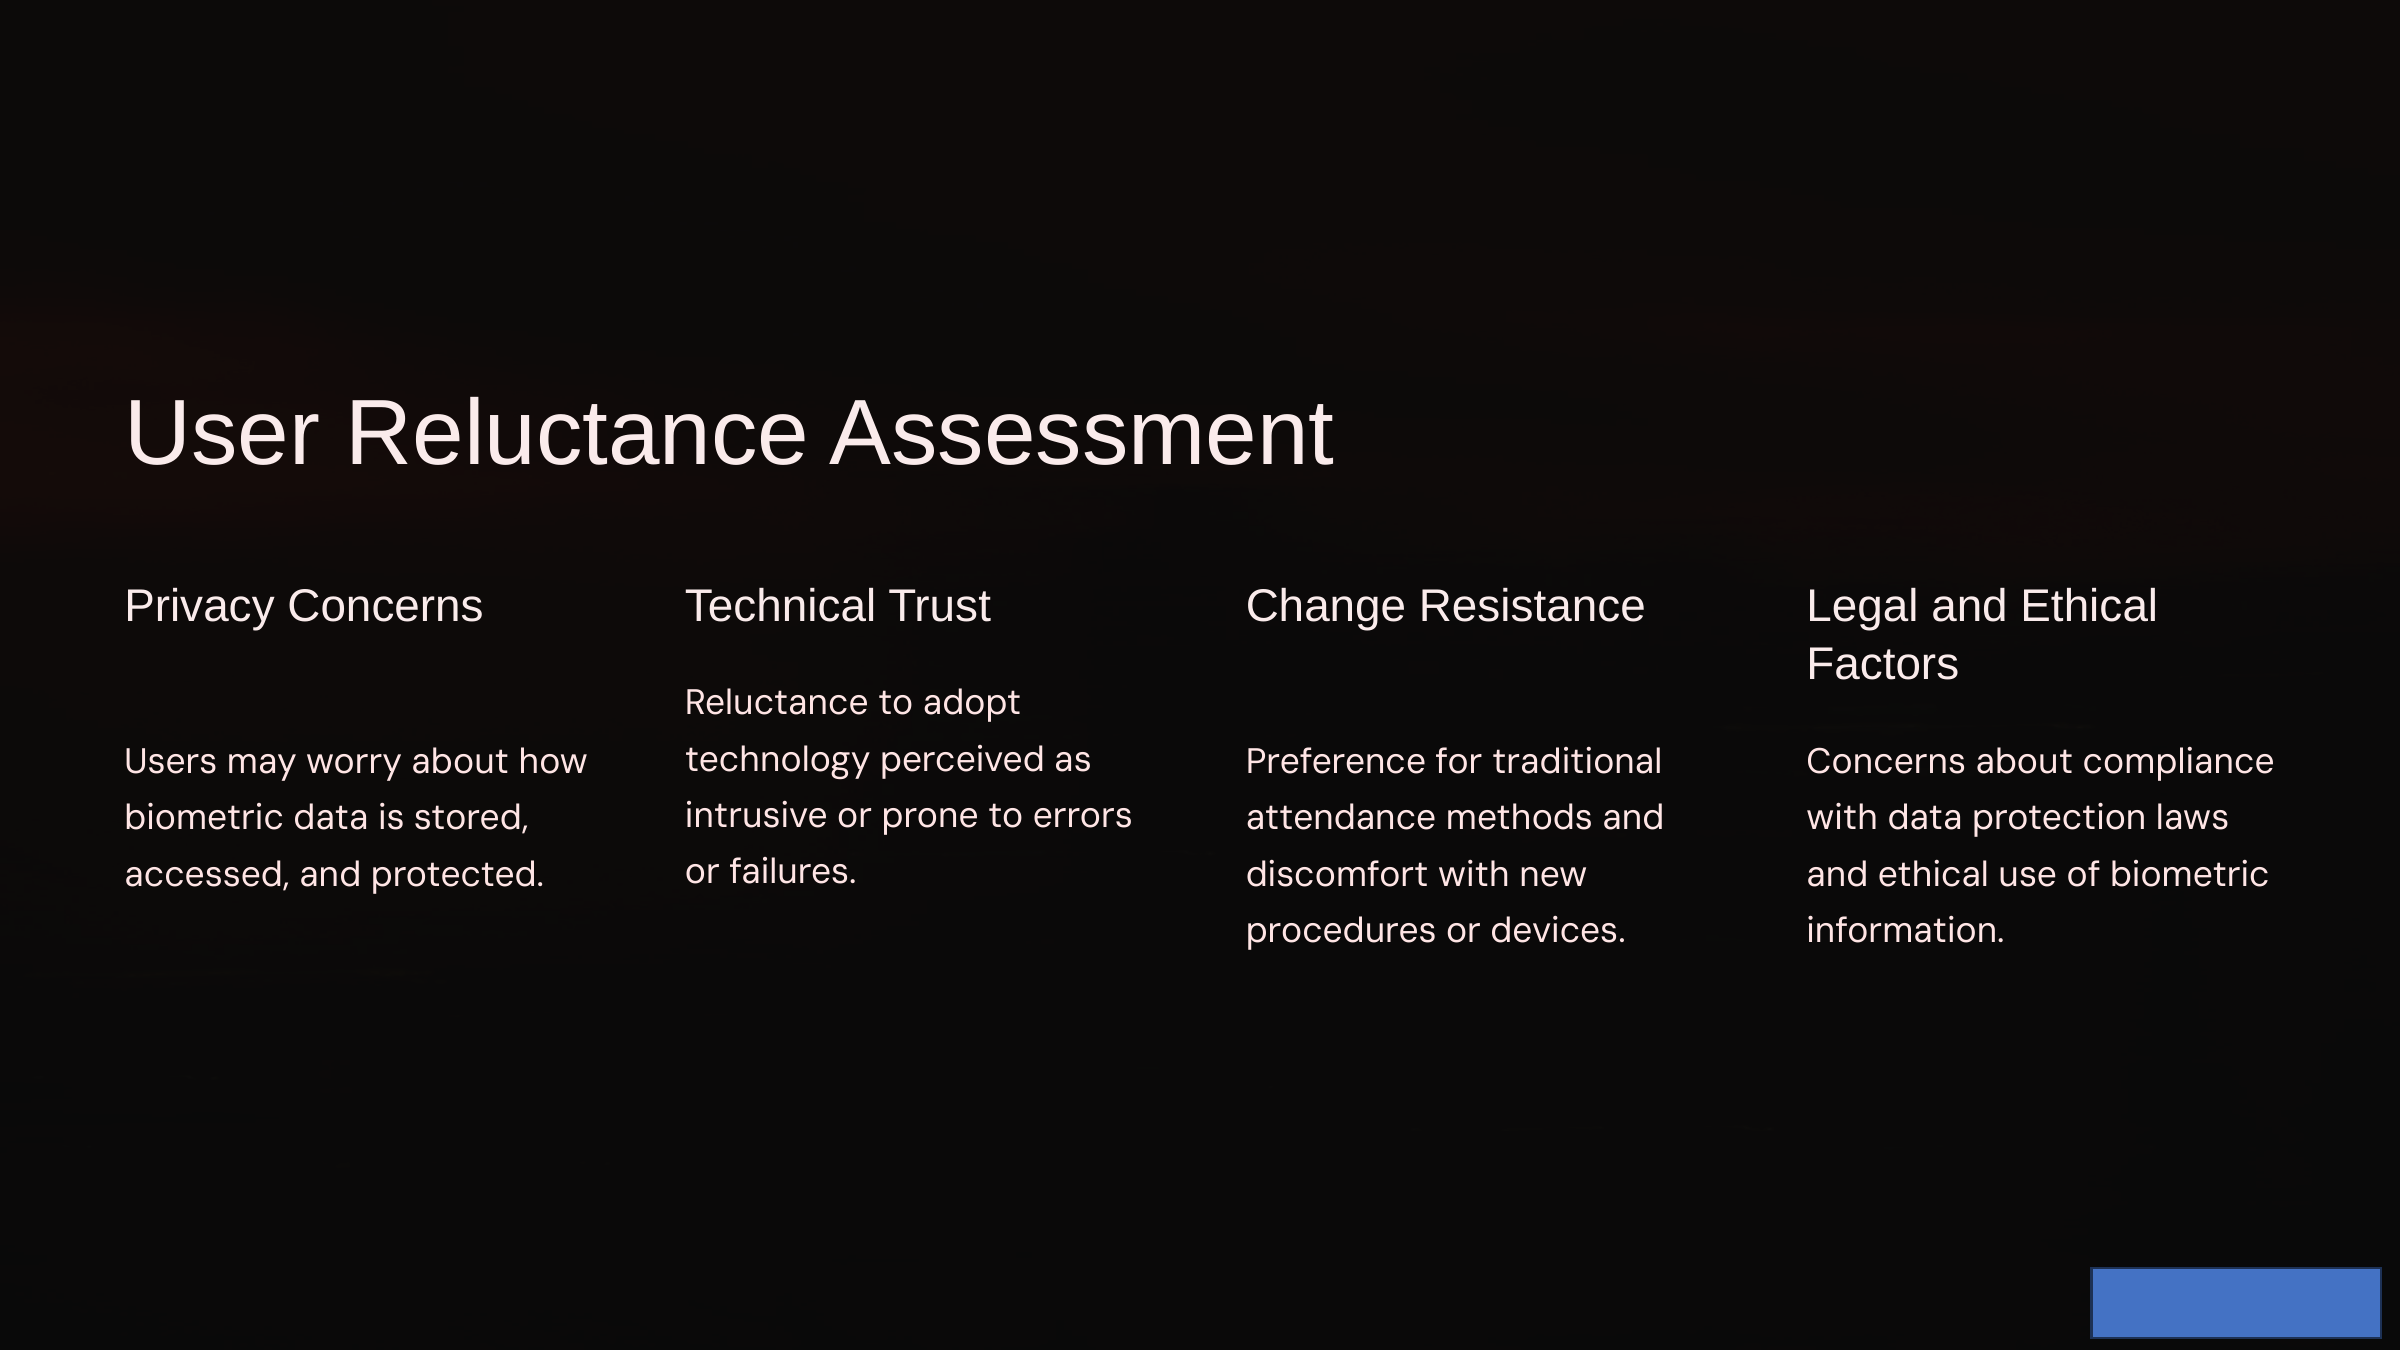

User Reluctance Assessment
Privacy Concerns
Technical Trust
Change Resistance
Legal and Ethical Factors
Reluctance to adopt technology perceived as intrusive or prone to errors or failures.
Users may worry about how biometric data is stored, accessed, and protected.
Preference for traditional attendance methods and discomfort with new procedures or devices.
Concerns about compliance with data protection laws and ethical use of biometric information.